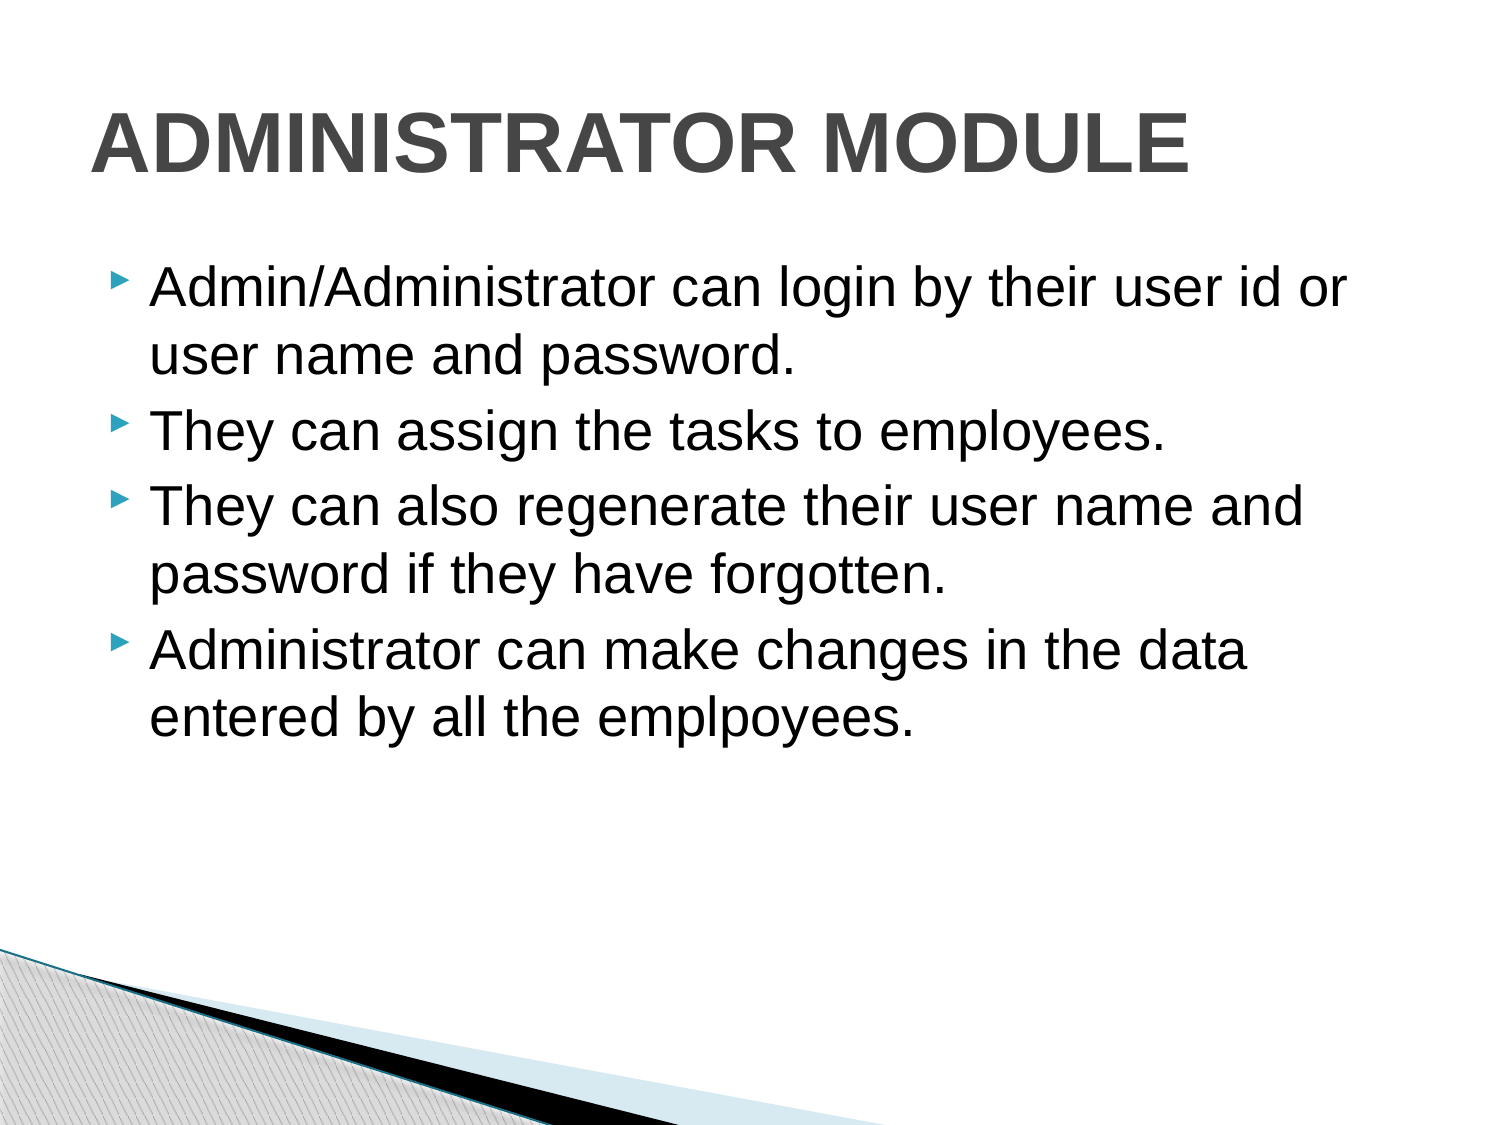

# ADMINISTRATOR MODULE
Admin/Administrator can login by their user id or user name and password.
They can assign the tasks to employees.
They can also regenerate their user name and password if they have forgotten.
Administrator can make changes in the data entered by all the emplpoyees.